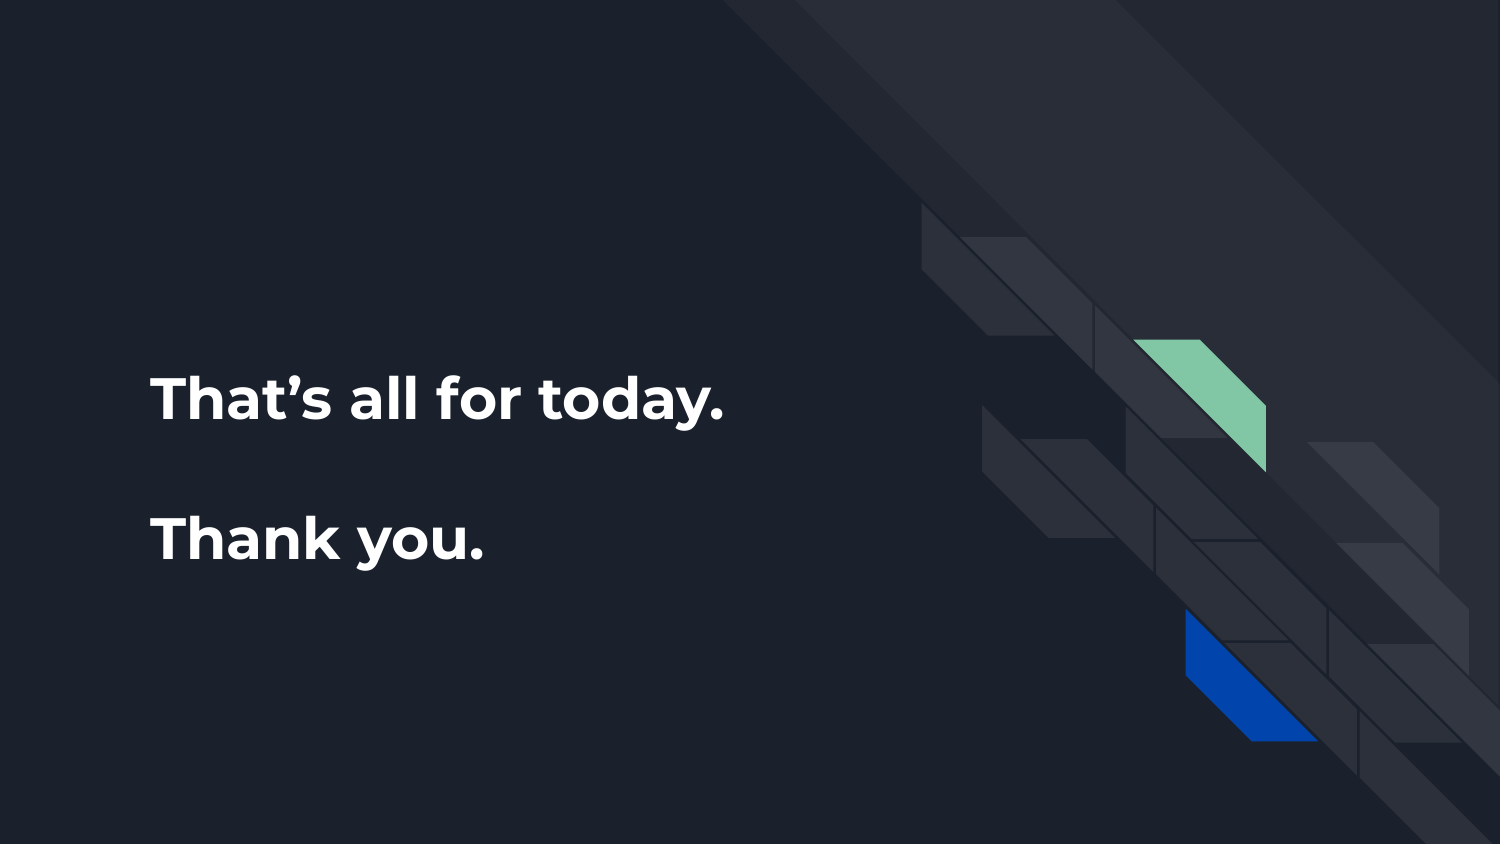

# That’s all for today.
Thank you.